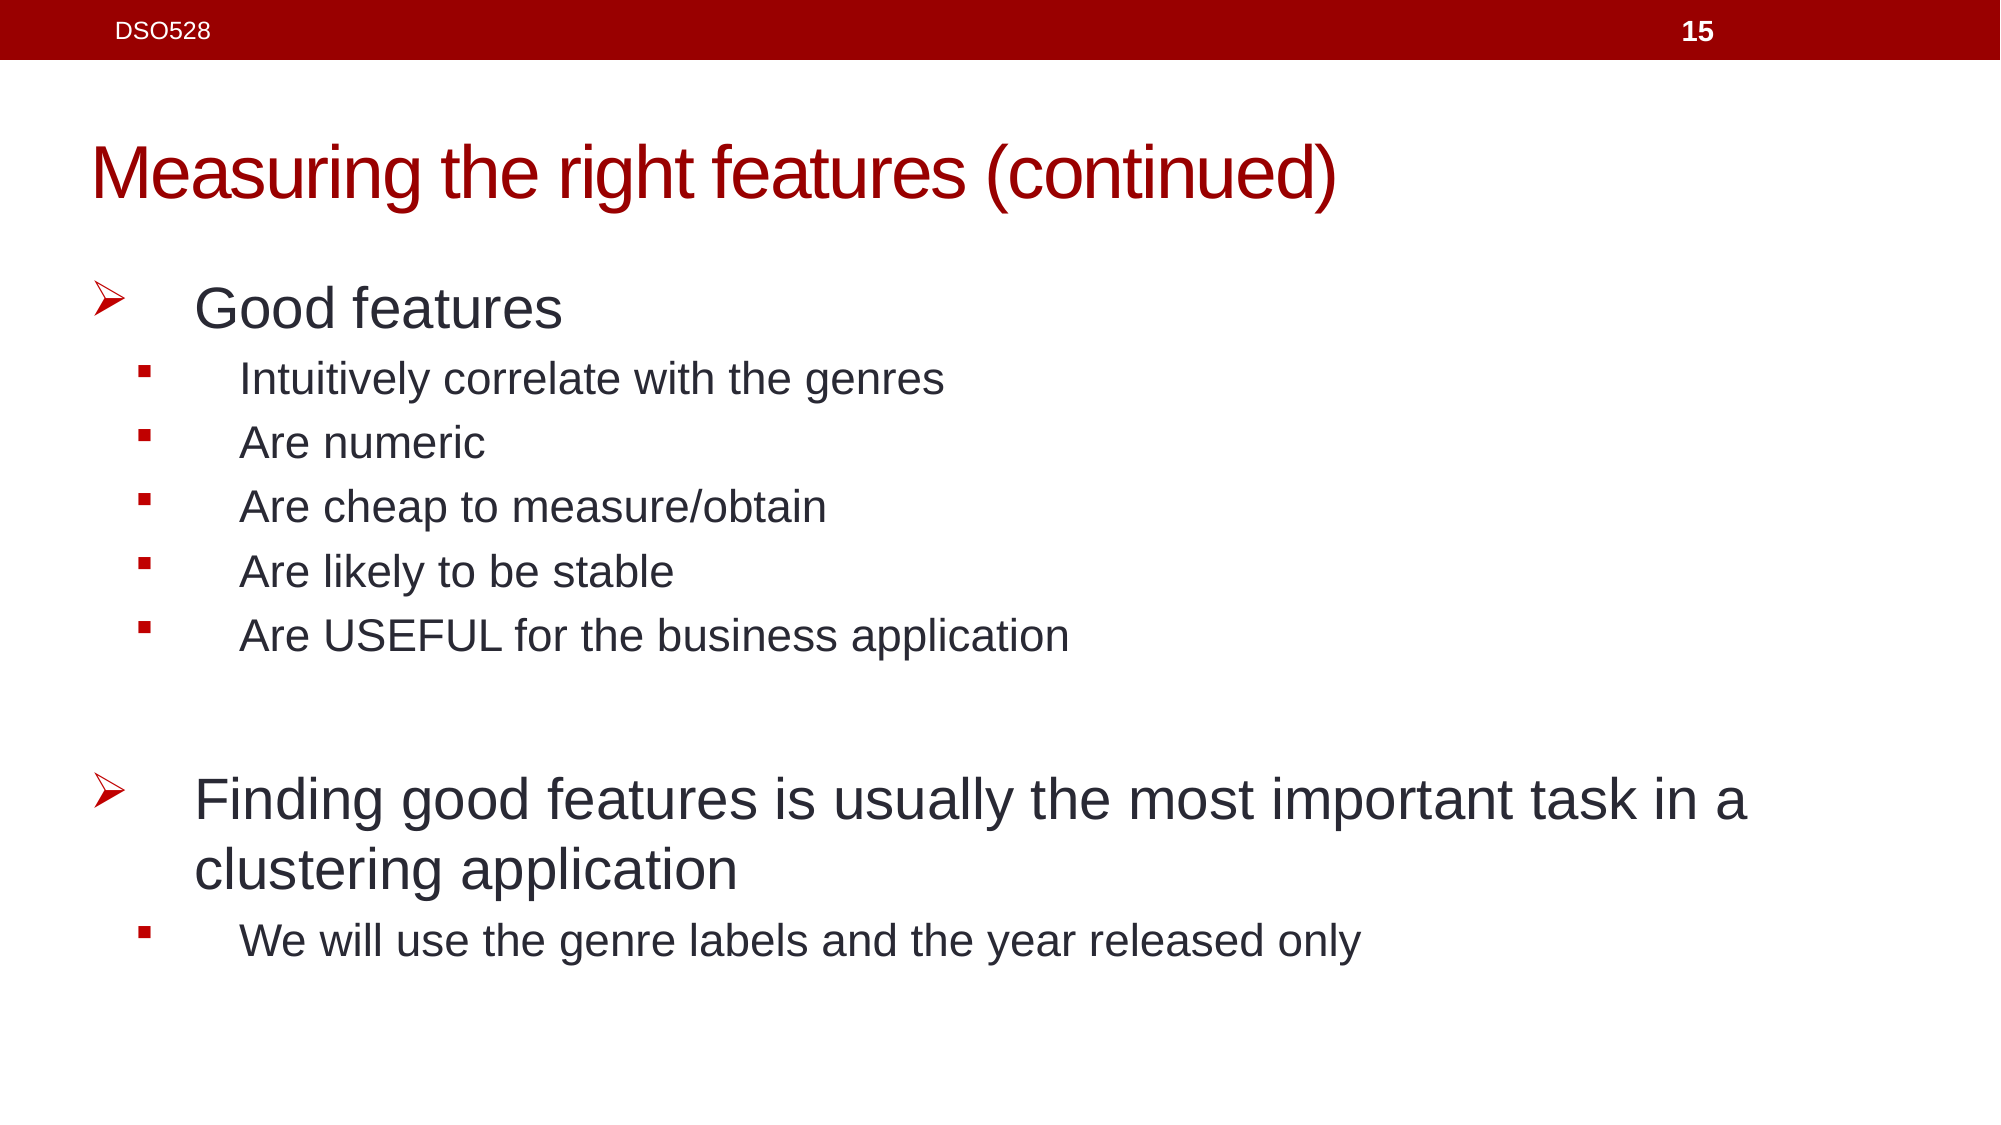

DSO528
15
# Measuring the right features (continued)
Good features
Intuitively correlate with the genres
Are numeric
Are cheap to measure/obtain
Are likely to be stable
Are USEFUL for the business application

Finding good features is usually the most important task in a clustering application
We will use the genre labels and the year released only